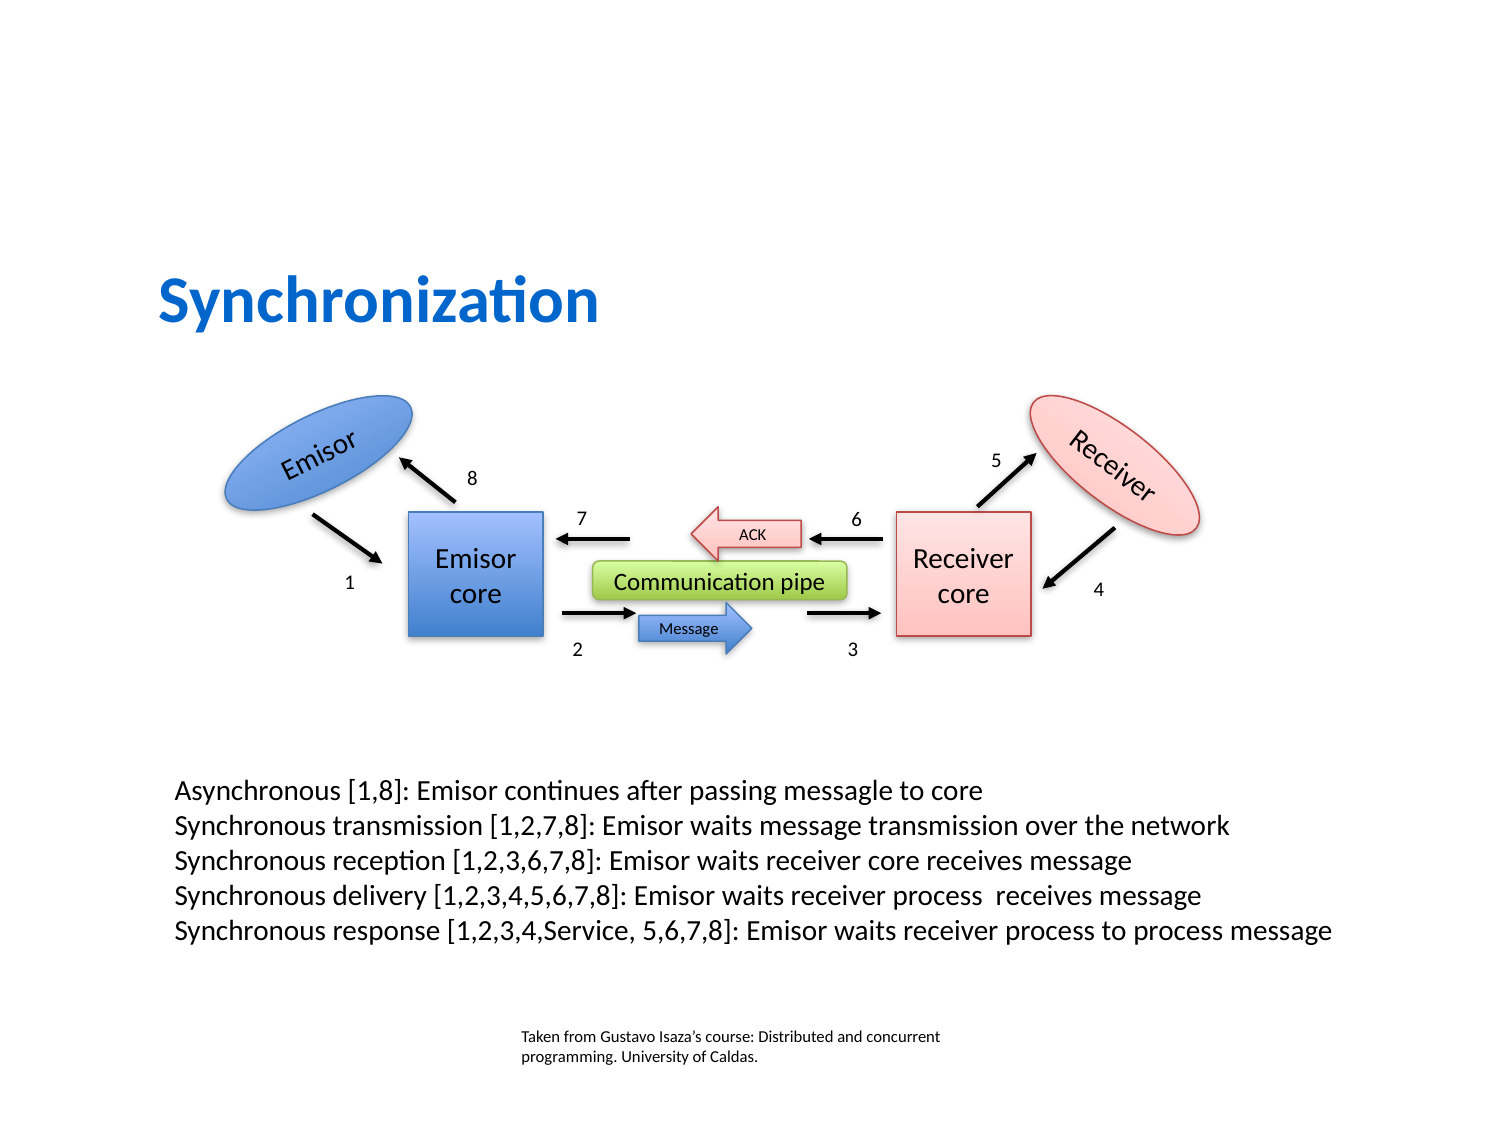

Synchronization
Emisor
Receiver
5
8
7
6
ACK
Emisor core
Receiver core
Communication pipe
1
4
Message
3
2
Asynchronous [1,8]: Emisor continues after passing messagle to core
Synchronous transmission [1,2,7,8]: Emisor waits message transmission over the network
Synchronous reception [1,2,3,6,7,8]: Emisor waits receiver core receives message
Synchronous delivery [1,2,3,4,5,6,7,8]: Emisor waits receiver process  receives message
Synchronous response [1,2,3,4,Service, 5,6,7,8]: Emisor waits receiver process to process message
Taken from Gustavo Isaza’s course: Distributed and concurrent programming. University of Caldas.